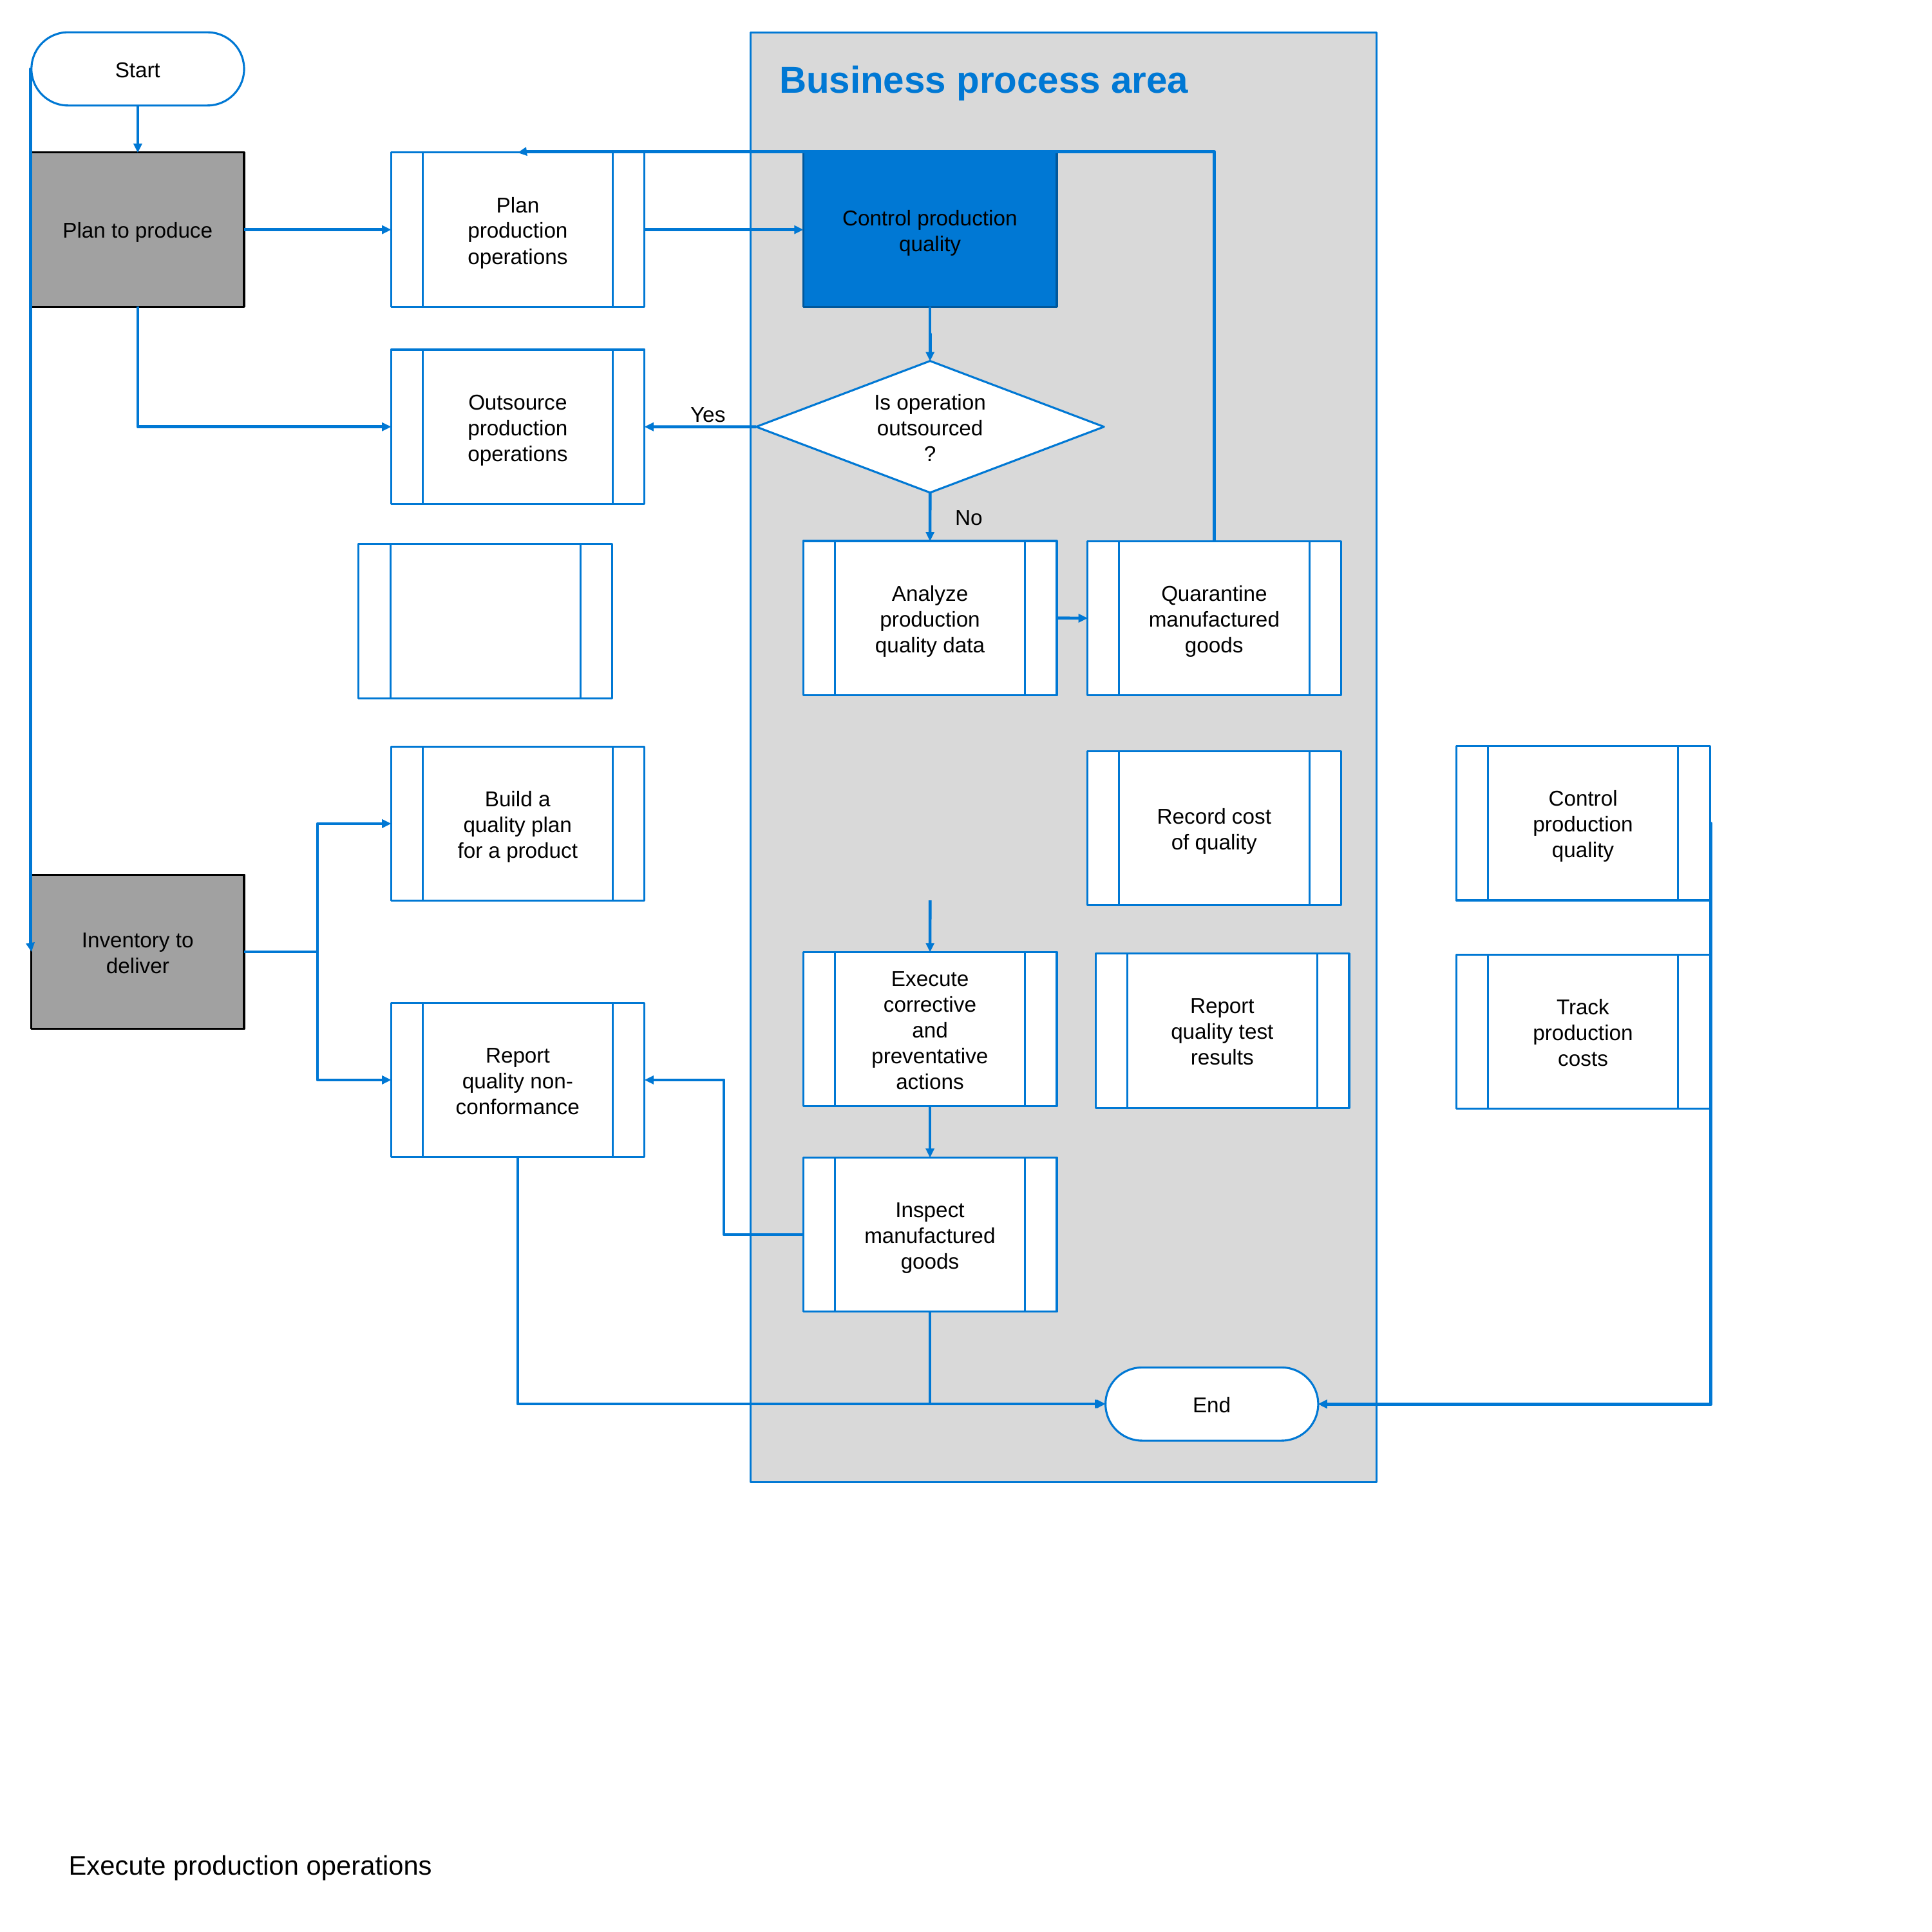

Start
Business process area
Plan to produce
Plan production operations
Control production quality
Outsource production operations
Is operation outsourced?
Yes
No
Analyze production quality data
Quarantine manufactured goods

Control production quality
Build a quality plan for a product
Record cost of quality
Inventory to deliver
Execute corrective and preventative actions
Report quality test results
Track production costs
Report quality non-conformance
Inspect manufactured goods
End
Execute production operations